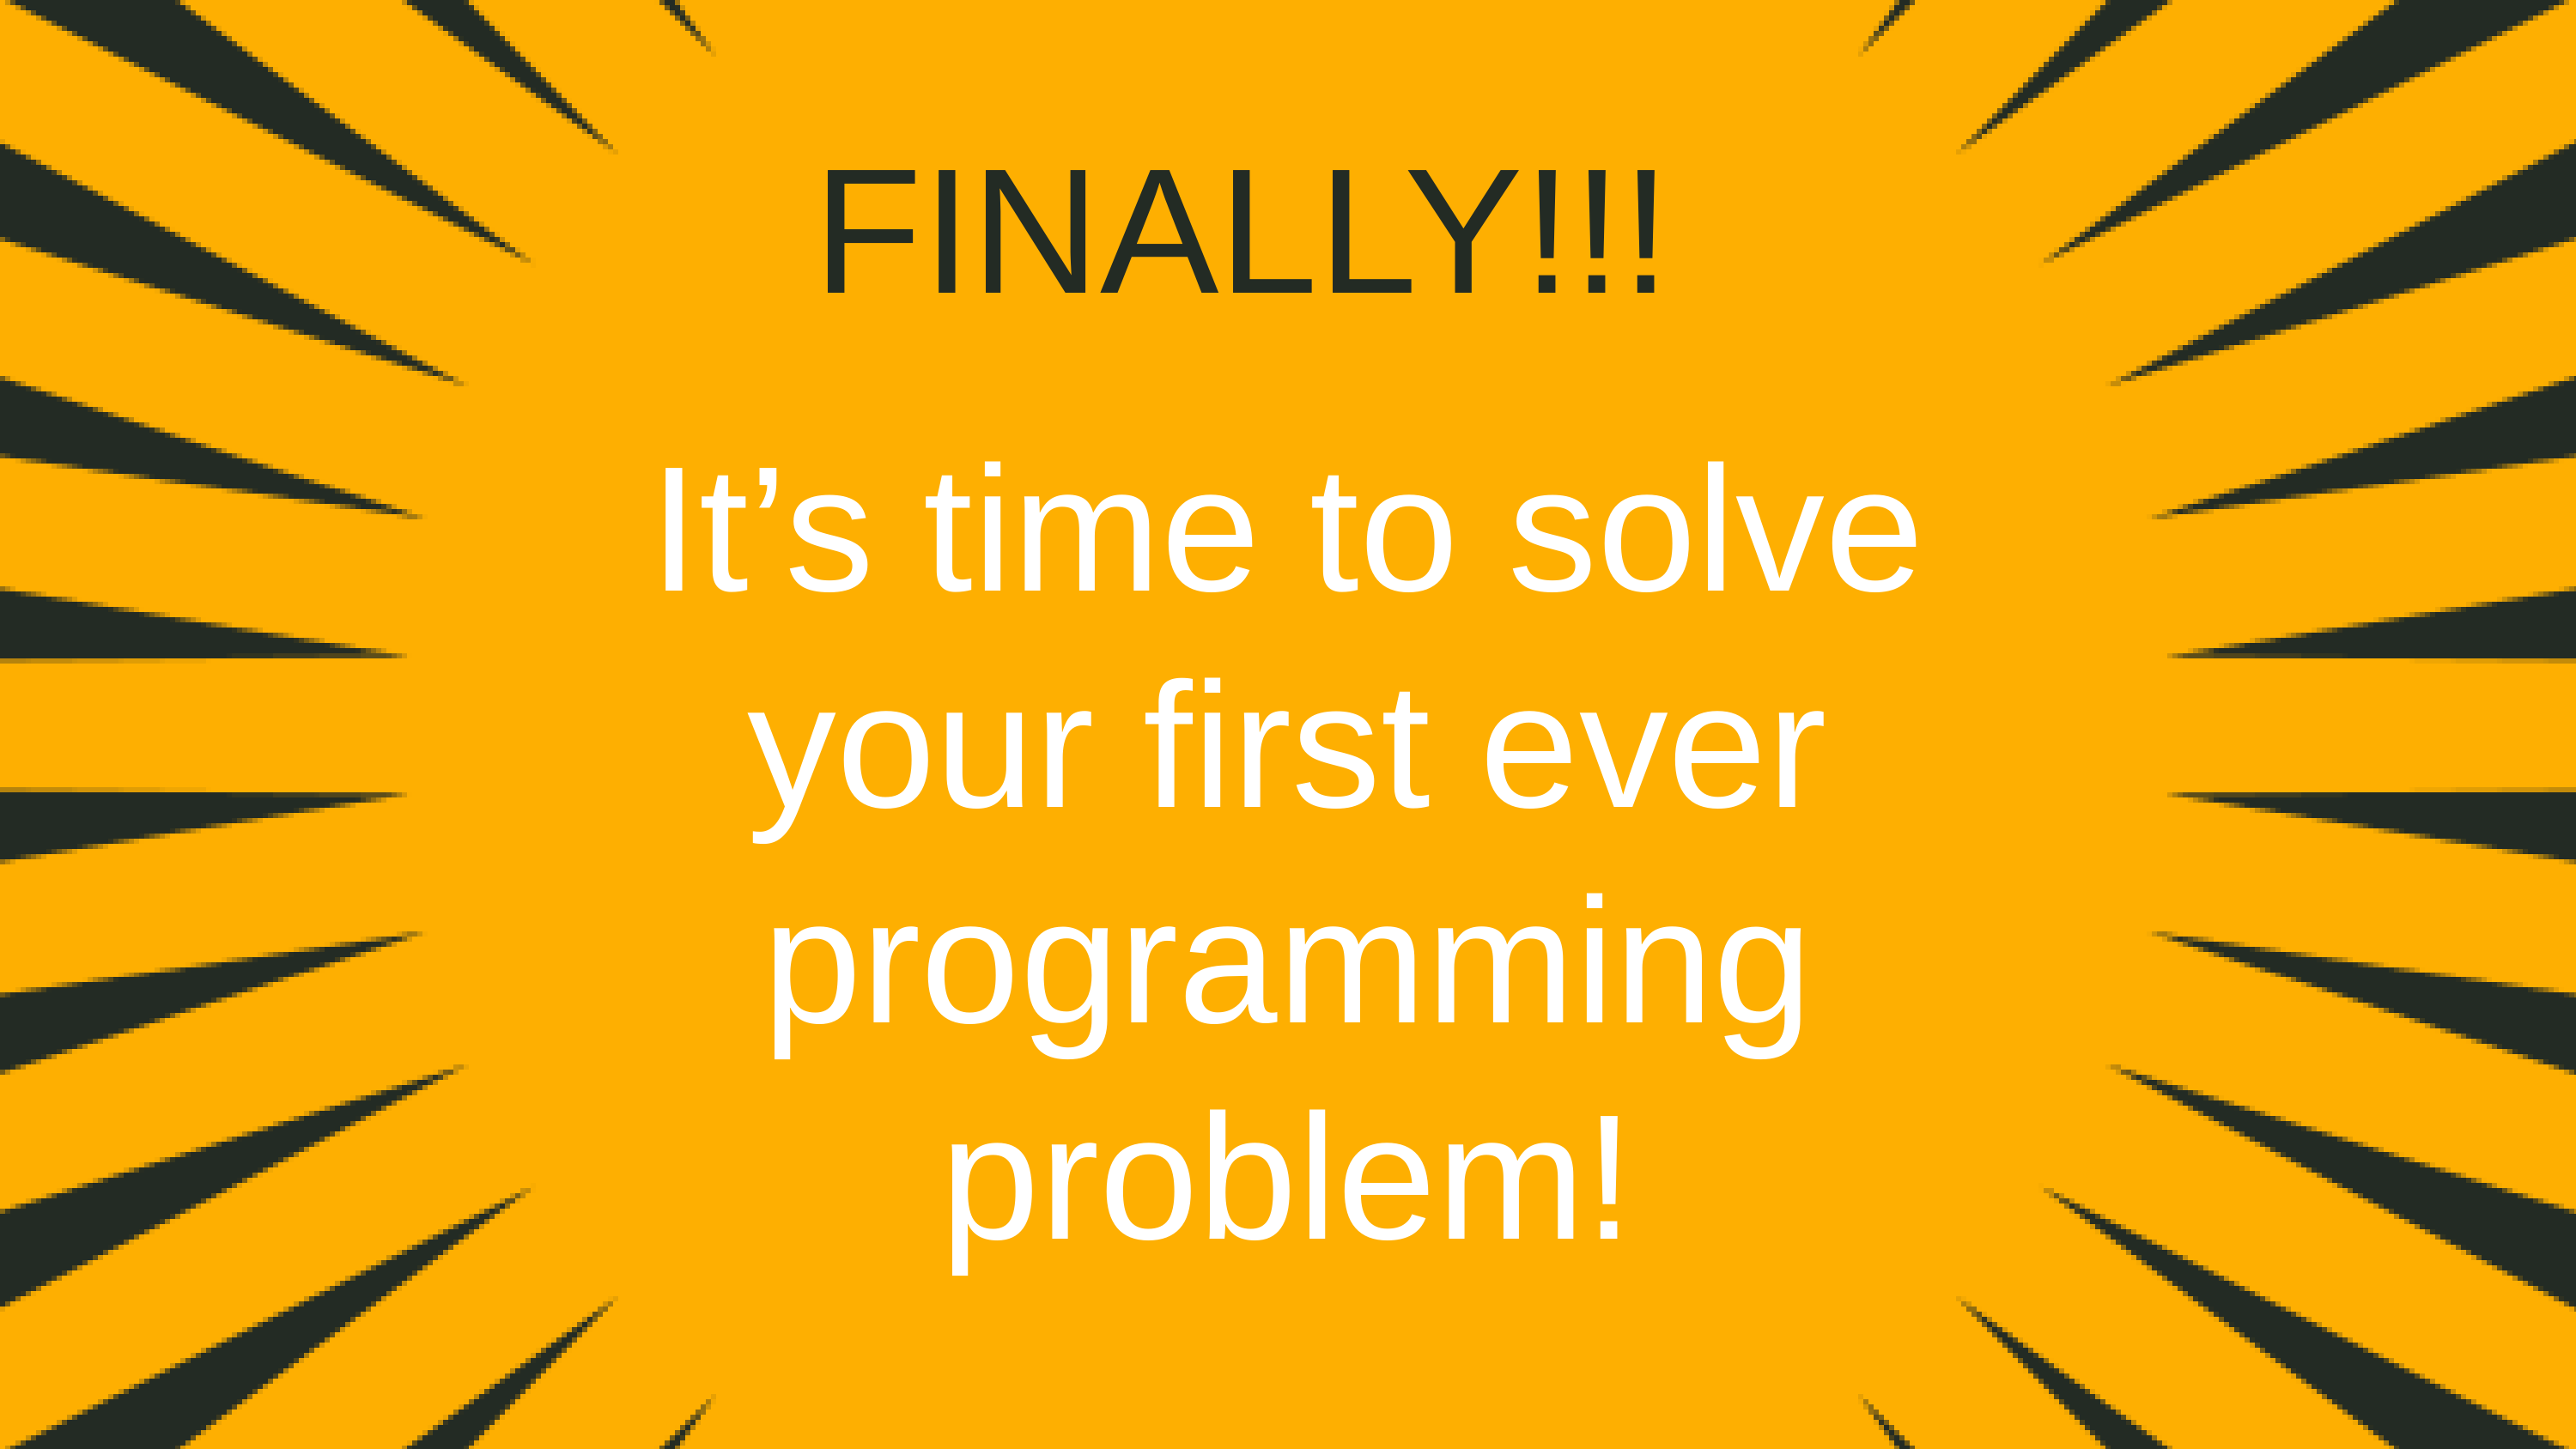

FINALLY!!!
It’s time to solve your first ever programming problem!